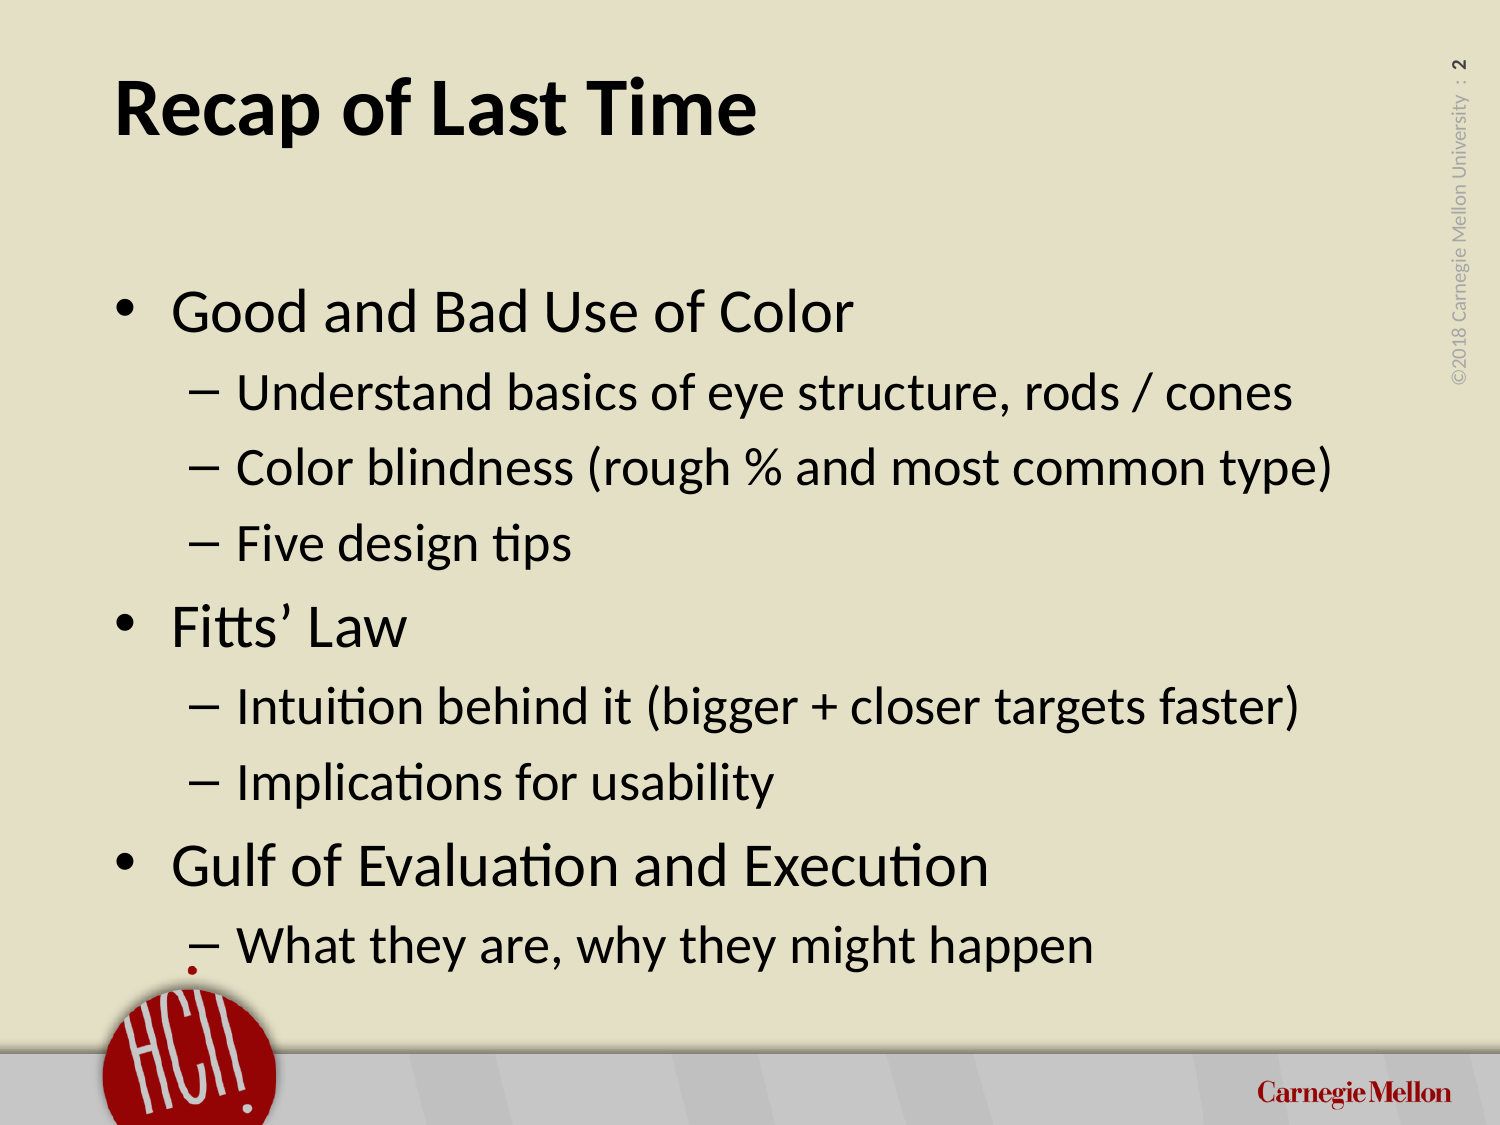

# Recap of Last Time
Good and Bad Use of Color
Understand basics of eye structure, rods / cones
Color blindness (rough % and most common type)
Five design tips
Fitts’ Law
Intuition behind it (bigger + closer targets faster)
Implications for usability
Gulf of Evaluation and Execution
What they are, why they might happen